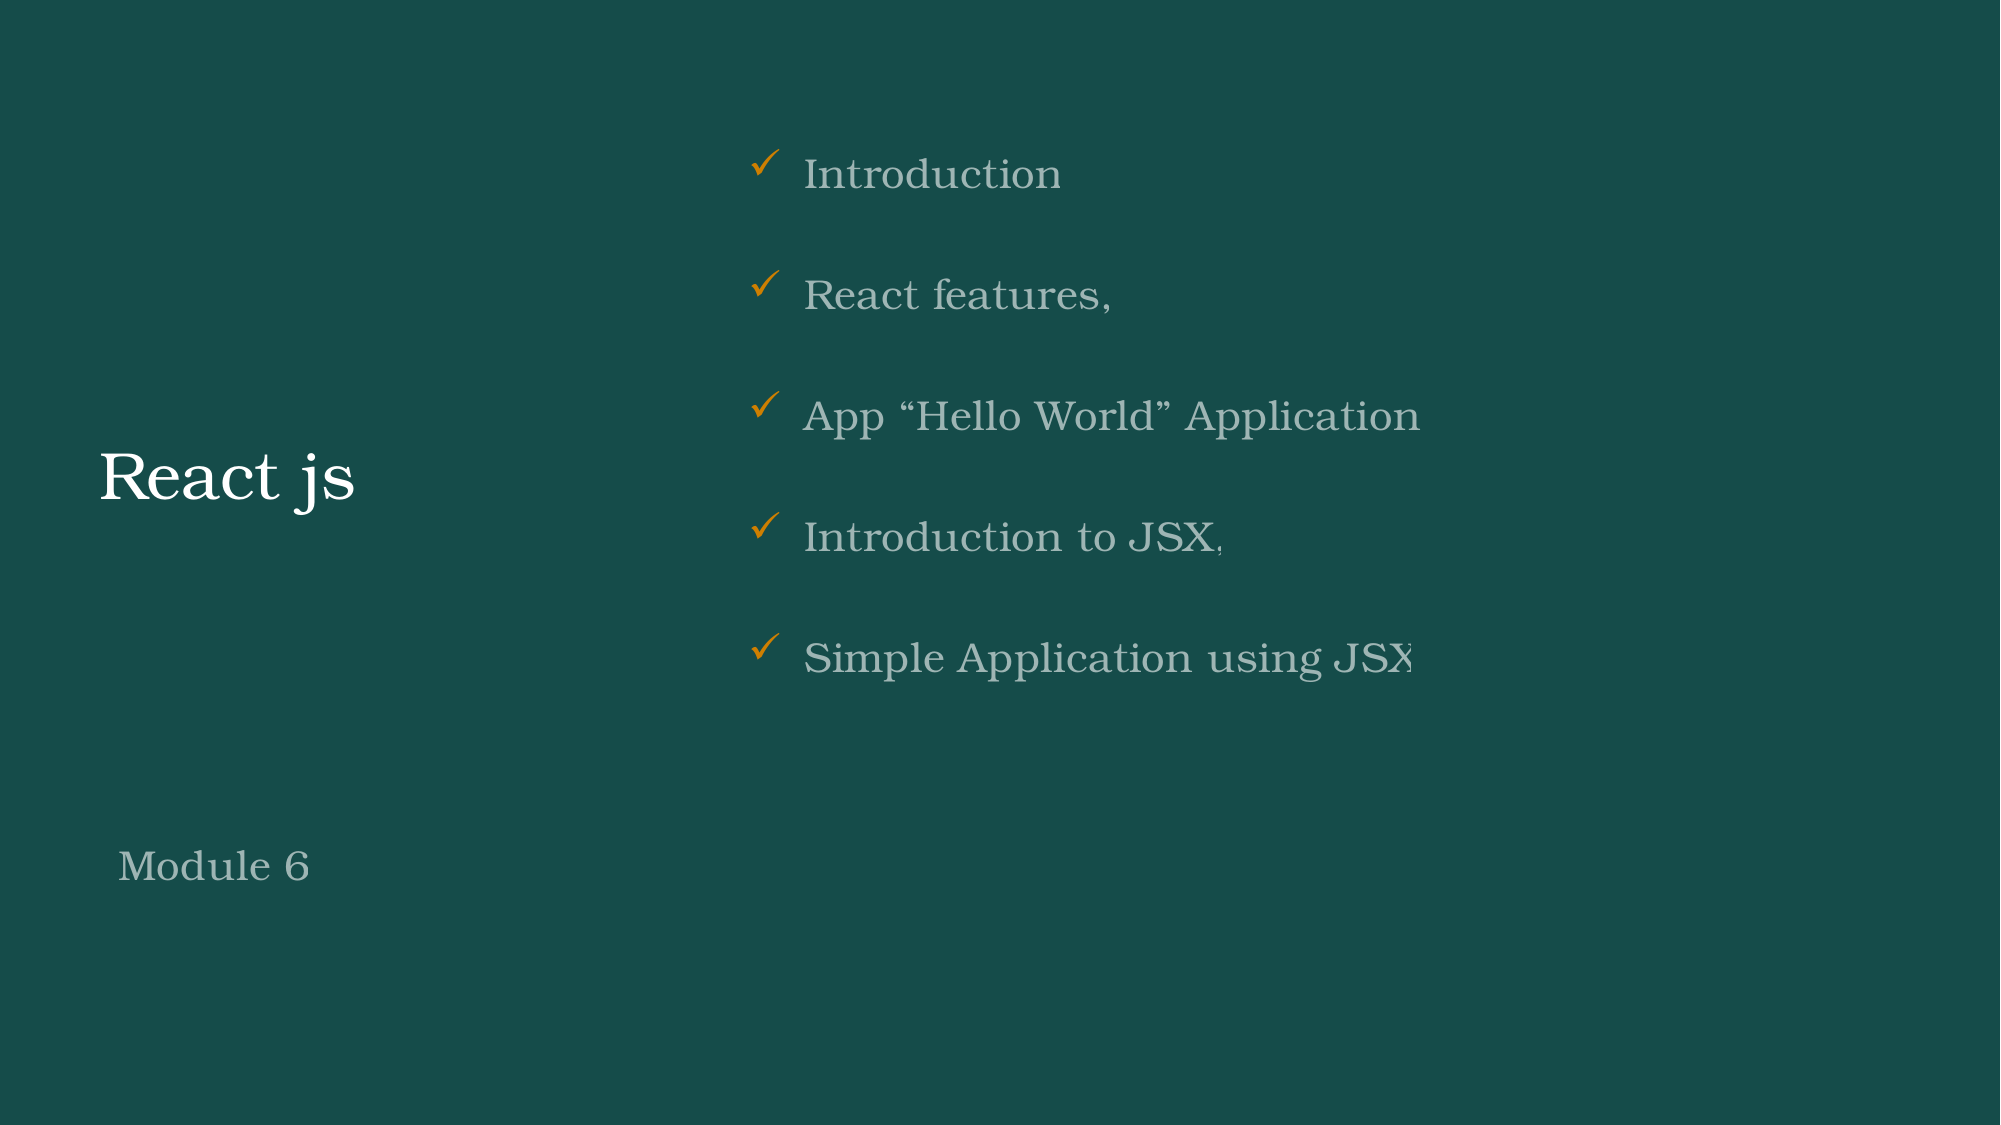

Introduction
React features,
App “Hello World” Application,
Introduction to JSX,
Simple Application using JSX
# React js
Module 6